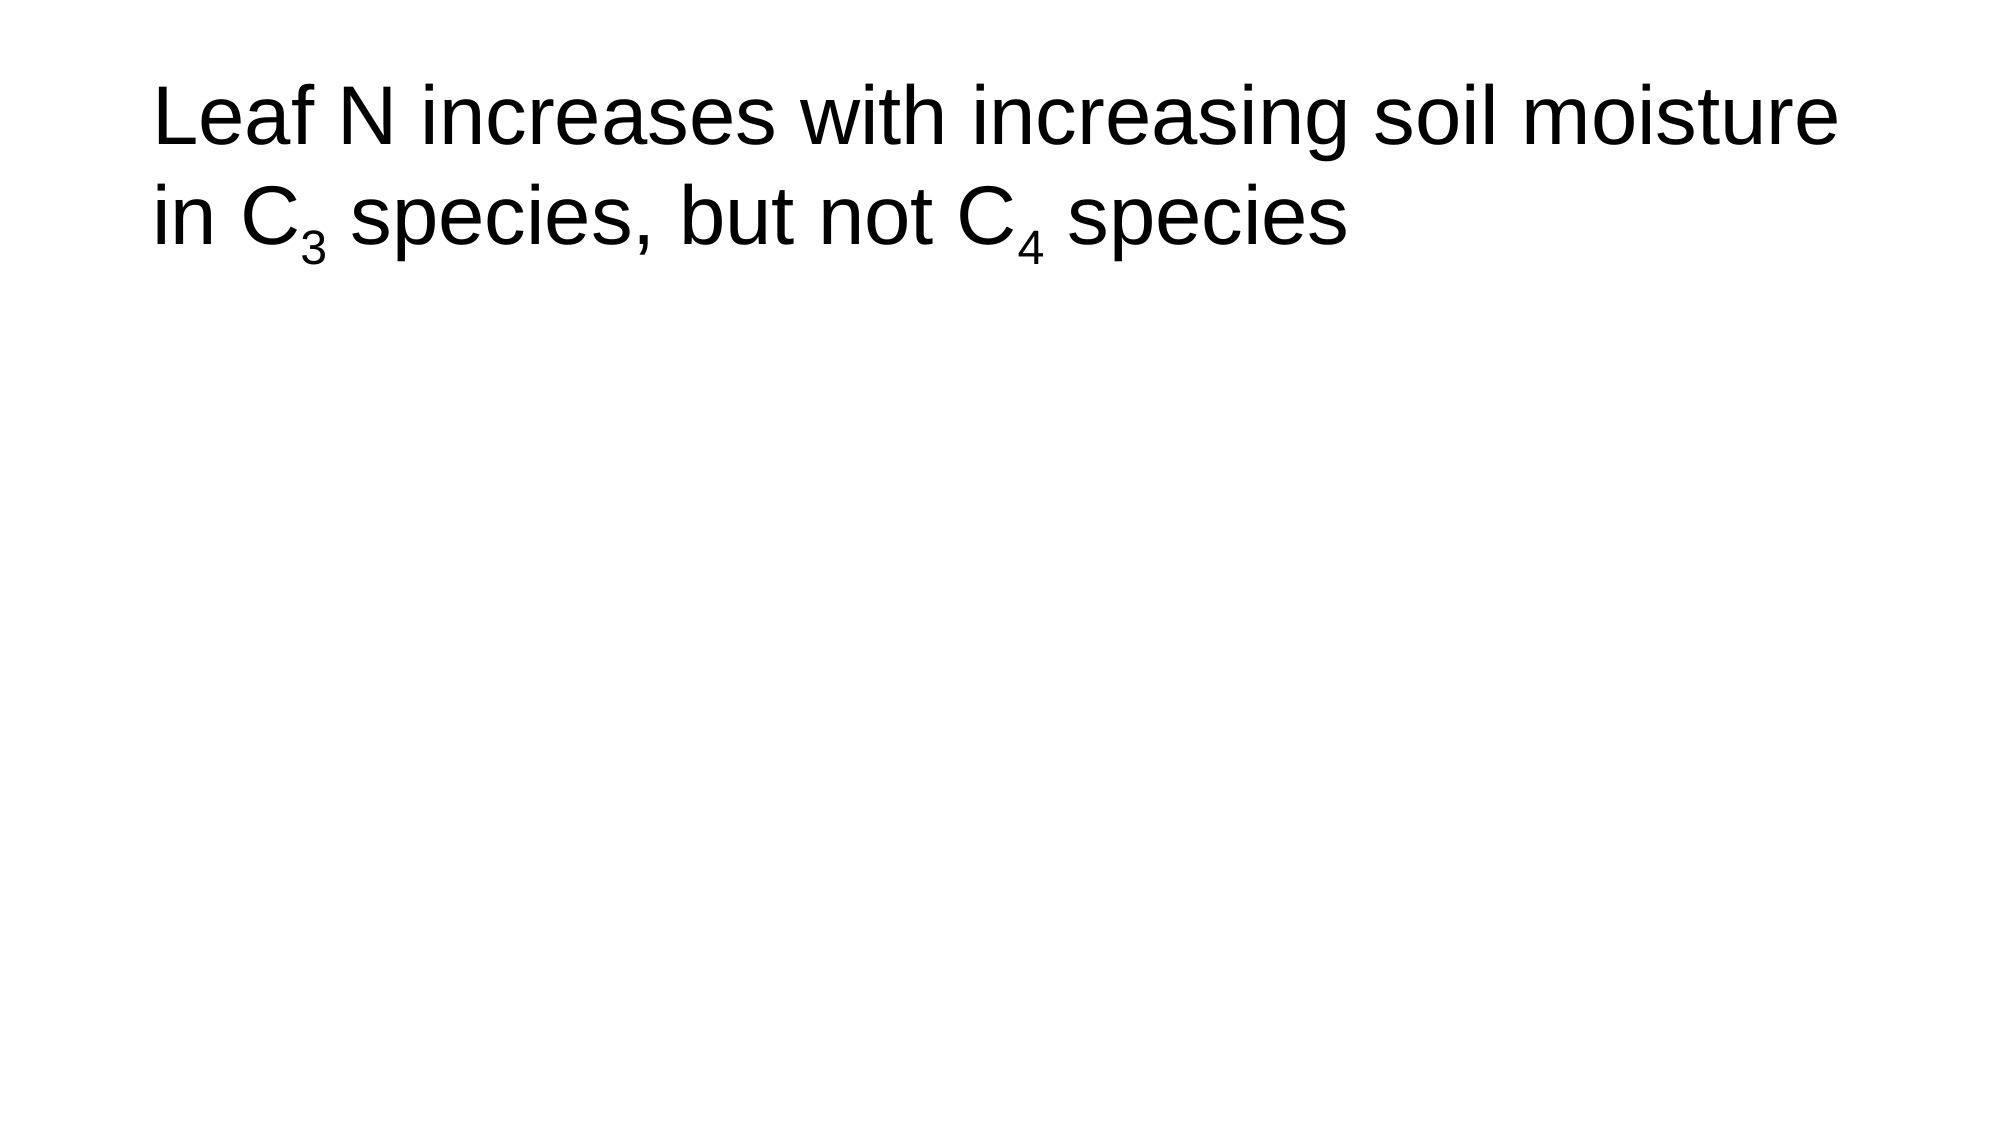

# Leaf N increases with increasing soil moisture in C3 species, but not C4 species